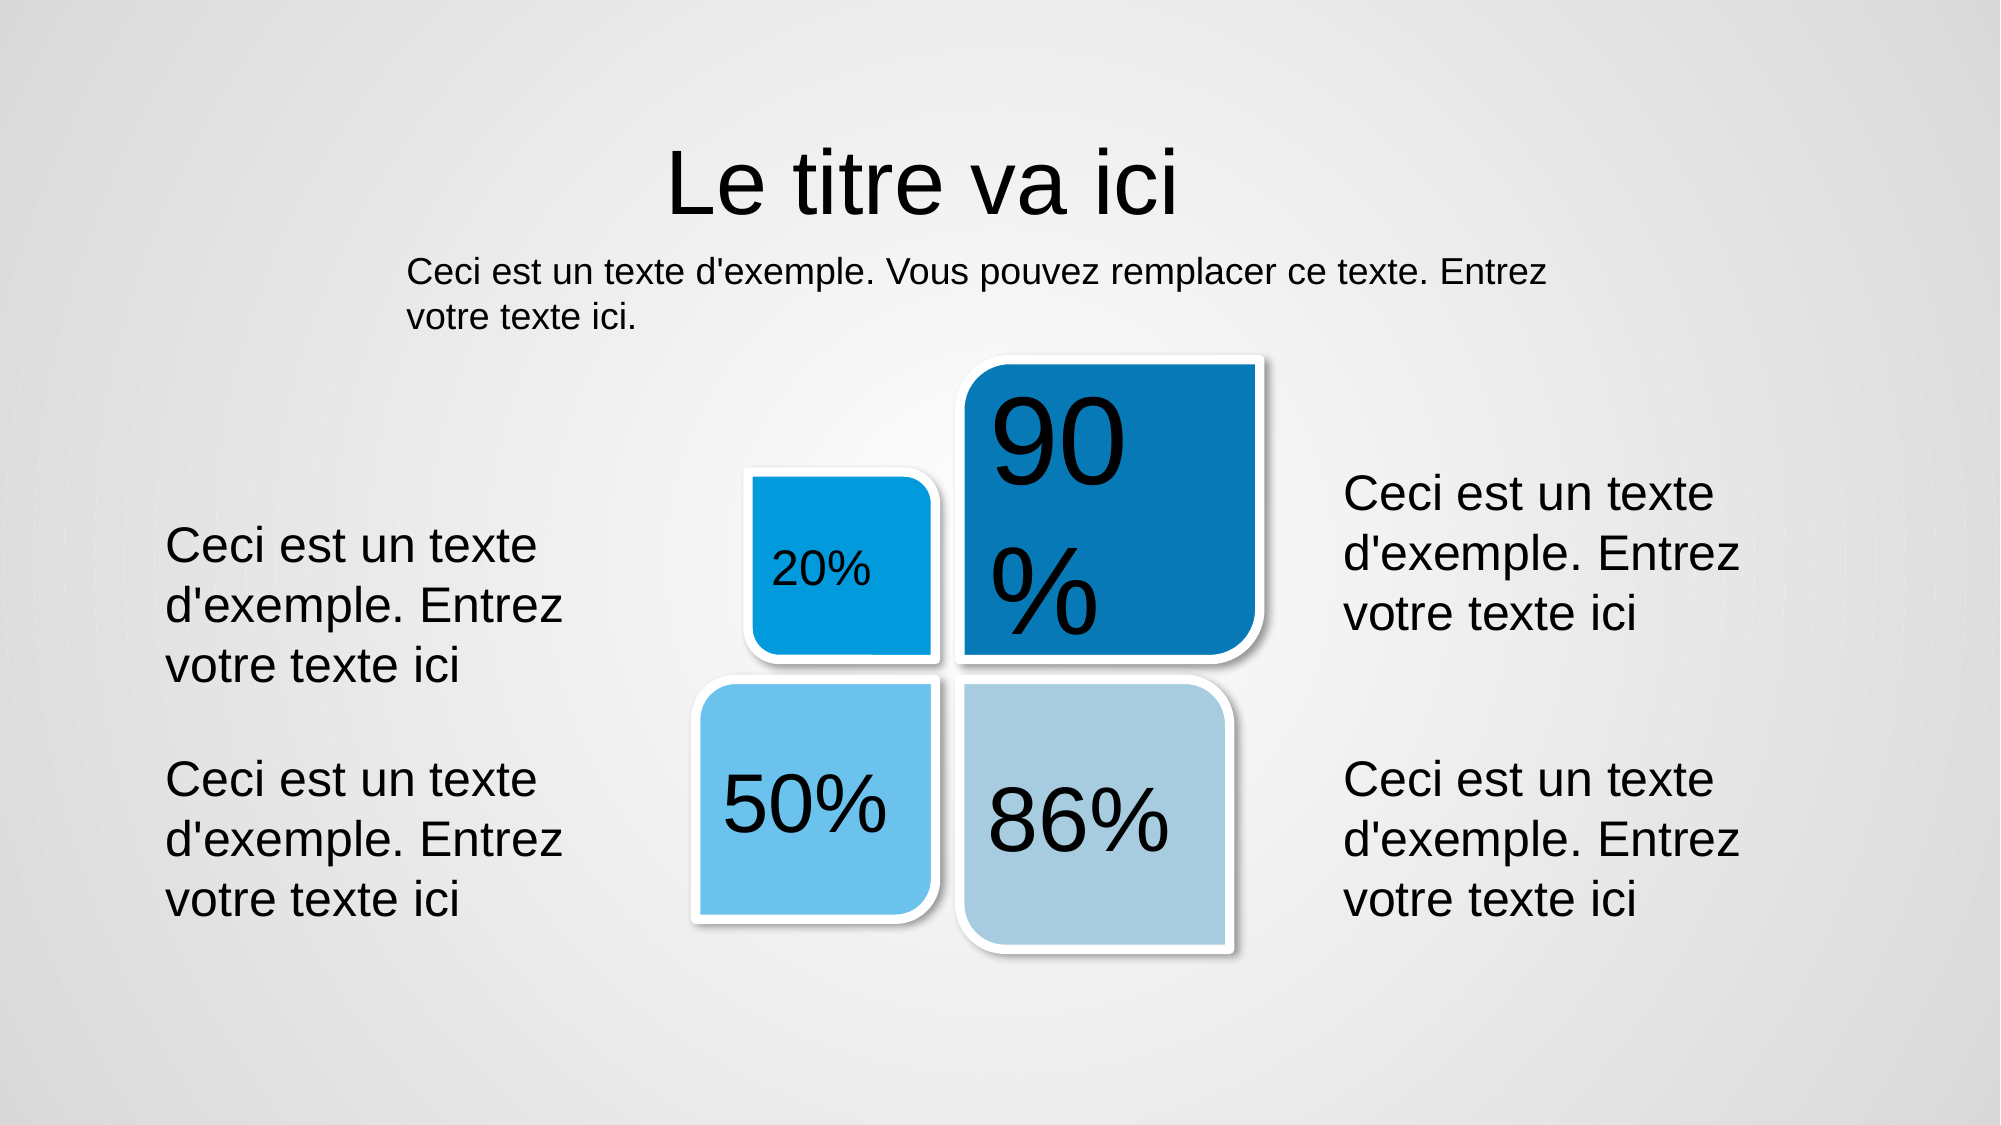

Le titre va ici
Ceci est un texte d'exemple. Vous pouvez remplacer ce texte. Entrez votre texte ici.
90%
Ceci est un texte d'exemple. Entrez votre texte ici
20%
Ceci est un texte d'exemple. Entrez votre texte ici
50%
86%
Ceci est un texte d'exemple. Entrez votre texte ici
Ceci est un texte d'exemple. Entrez votre texte ici